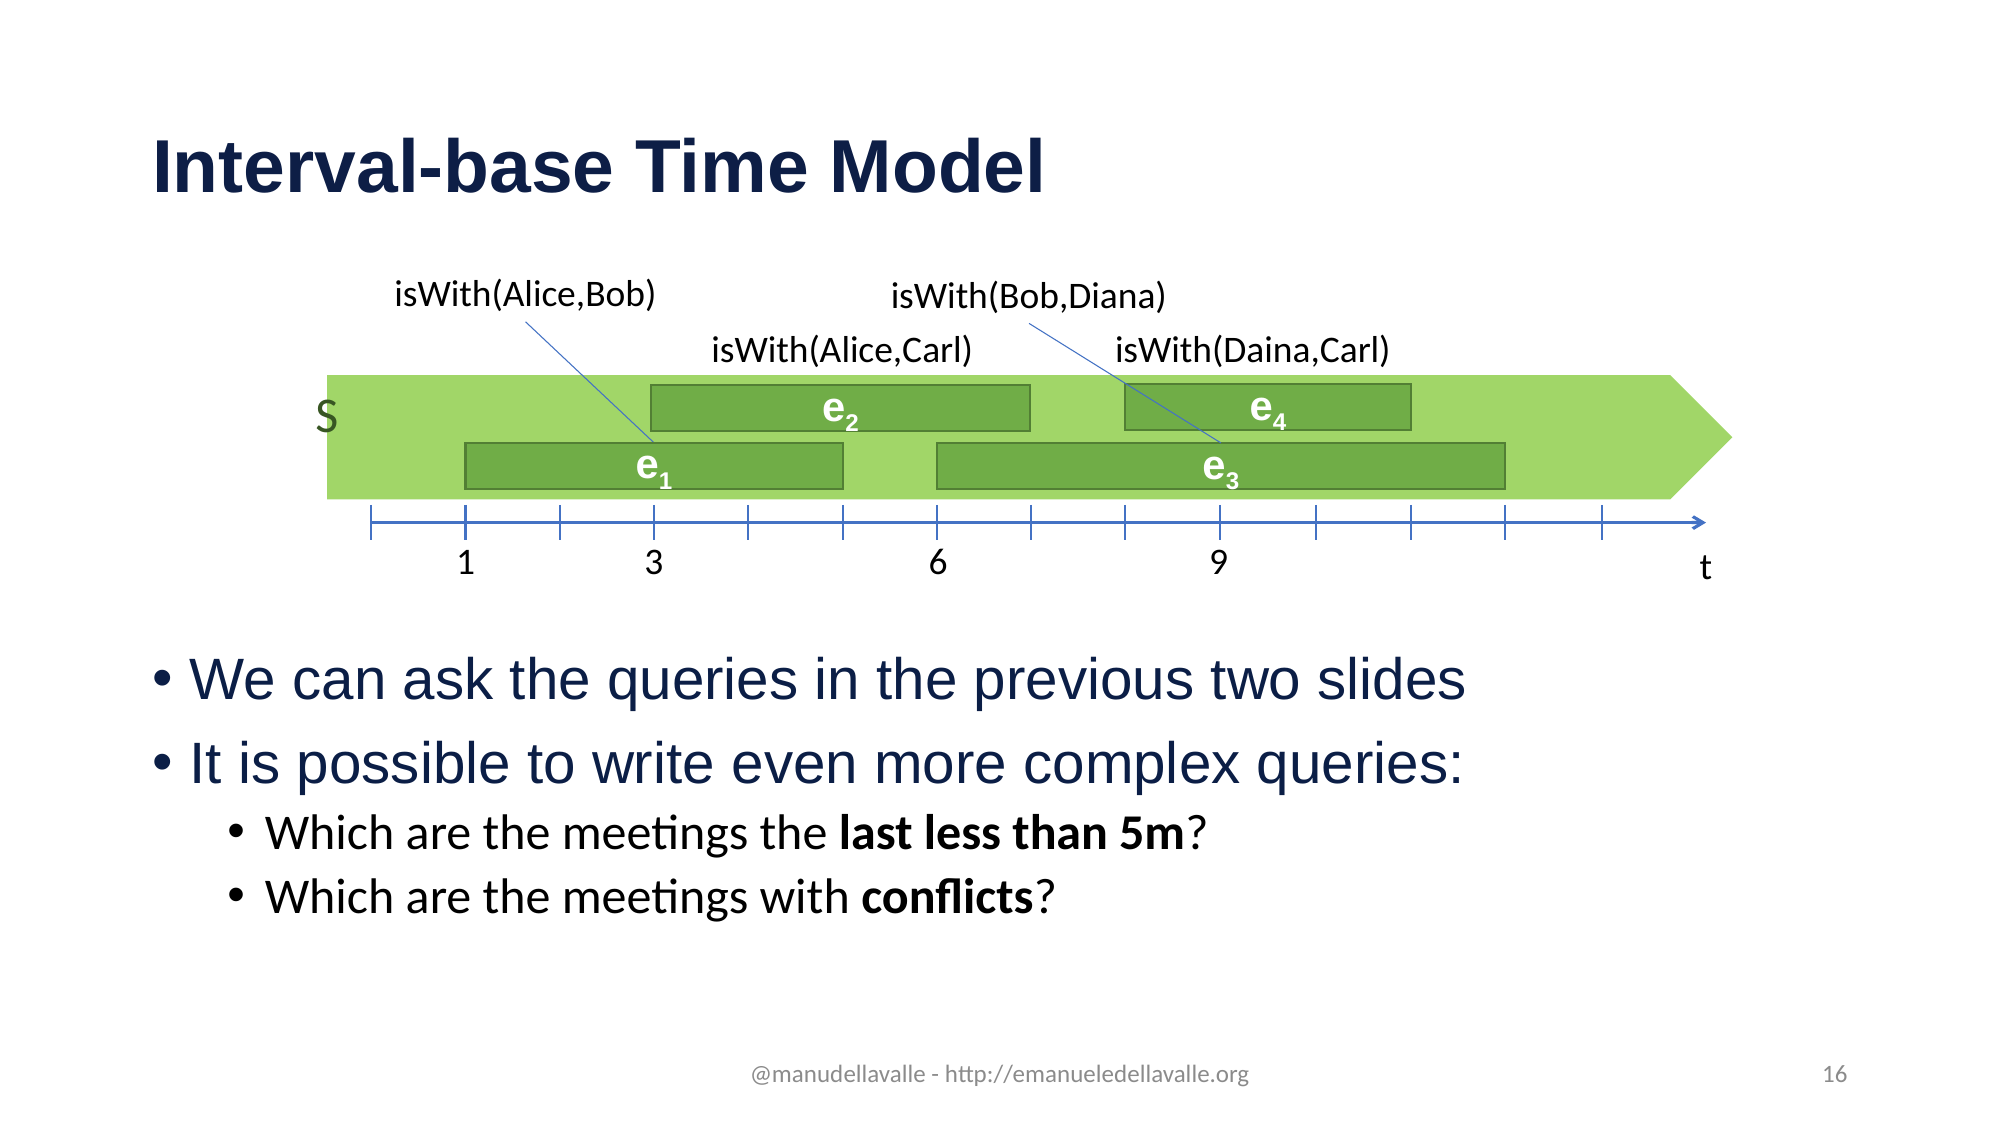

# Interval-base Time Model
isWith(Alice,Bob)
isWith(Bob,Diana)

We can ask the queries in the previous two slides
It is possible to write even more complex queries:
Which are the meetings the last less than 5m?
Which are the meetings with conflicts?

isWith(Alice,Carl)
isWith(Daina,Carl)

S
e4
e2
e1
e3
1
3
6
9
t
@manudellavalle - http://emanueledellavalle.org
16